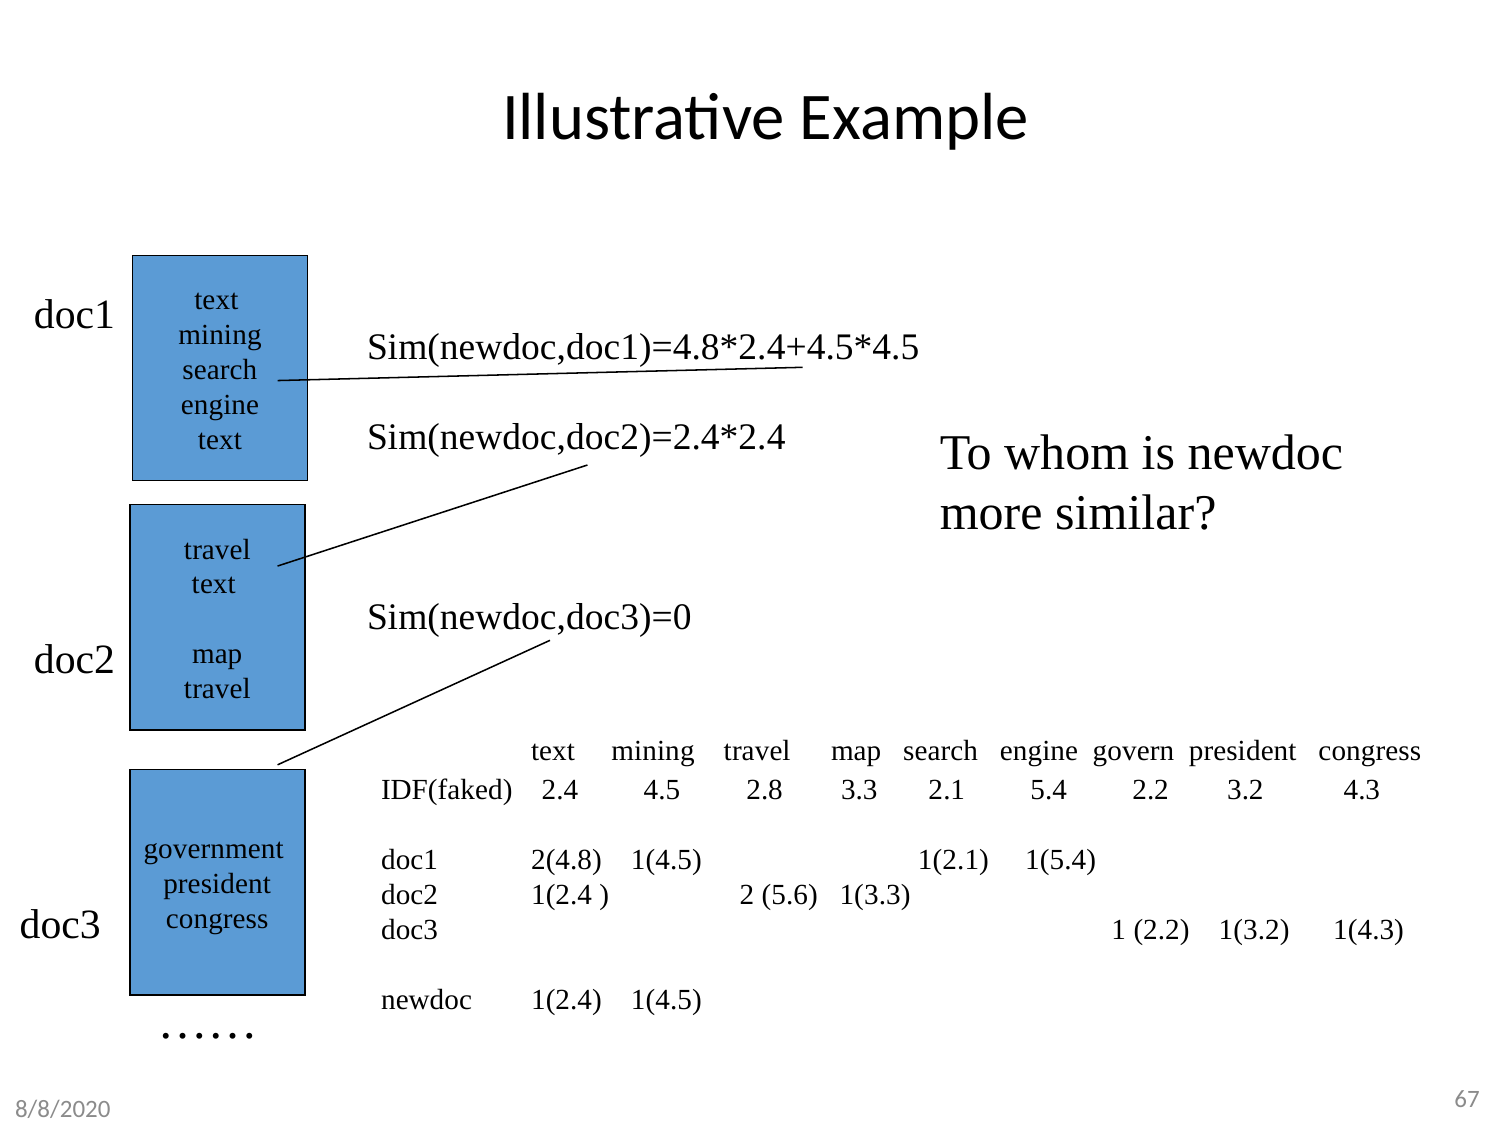

# Illustrative Example
text
mining
search
engine
text
doc1
travel
text

map
travel
doc2
government
president
congress
……
doc3
Sim(newdoc,doc1)=4.8*2.4+4.5*4.5

Sim(newdoc,doc2)=2.4*2.4

Sim(newdoc,doc3)=0

To whom is newdoc more similar?

       	text     mining    travel 	map   search   engine  govern  president   congress
IDF(faked)    2.4         4.5	         2.8        3.3       2.1         5.4         2.2        3.2           4.3

doc1	2(4.8)    1(4.5)	            1(2.1)     1(5.4)
doc2	1(2.4 )                  2 (5.6)   1(3.3)
doc3				                  1 (2.2)    1(3.2)      1(4.3)

newdoc	1(2.4)    1(4.5)
67
8/8/2020